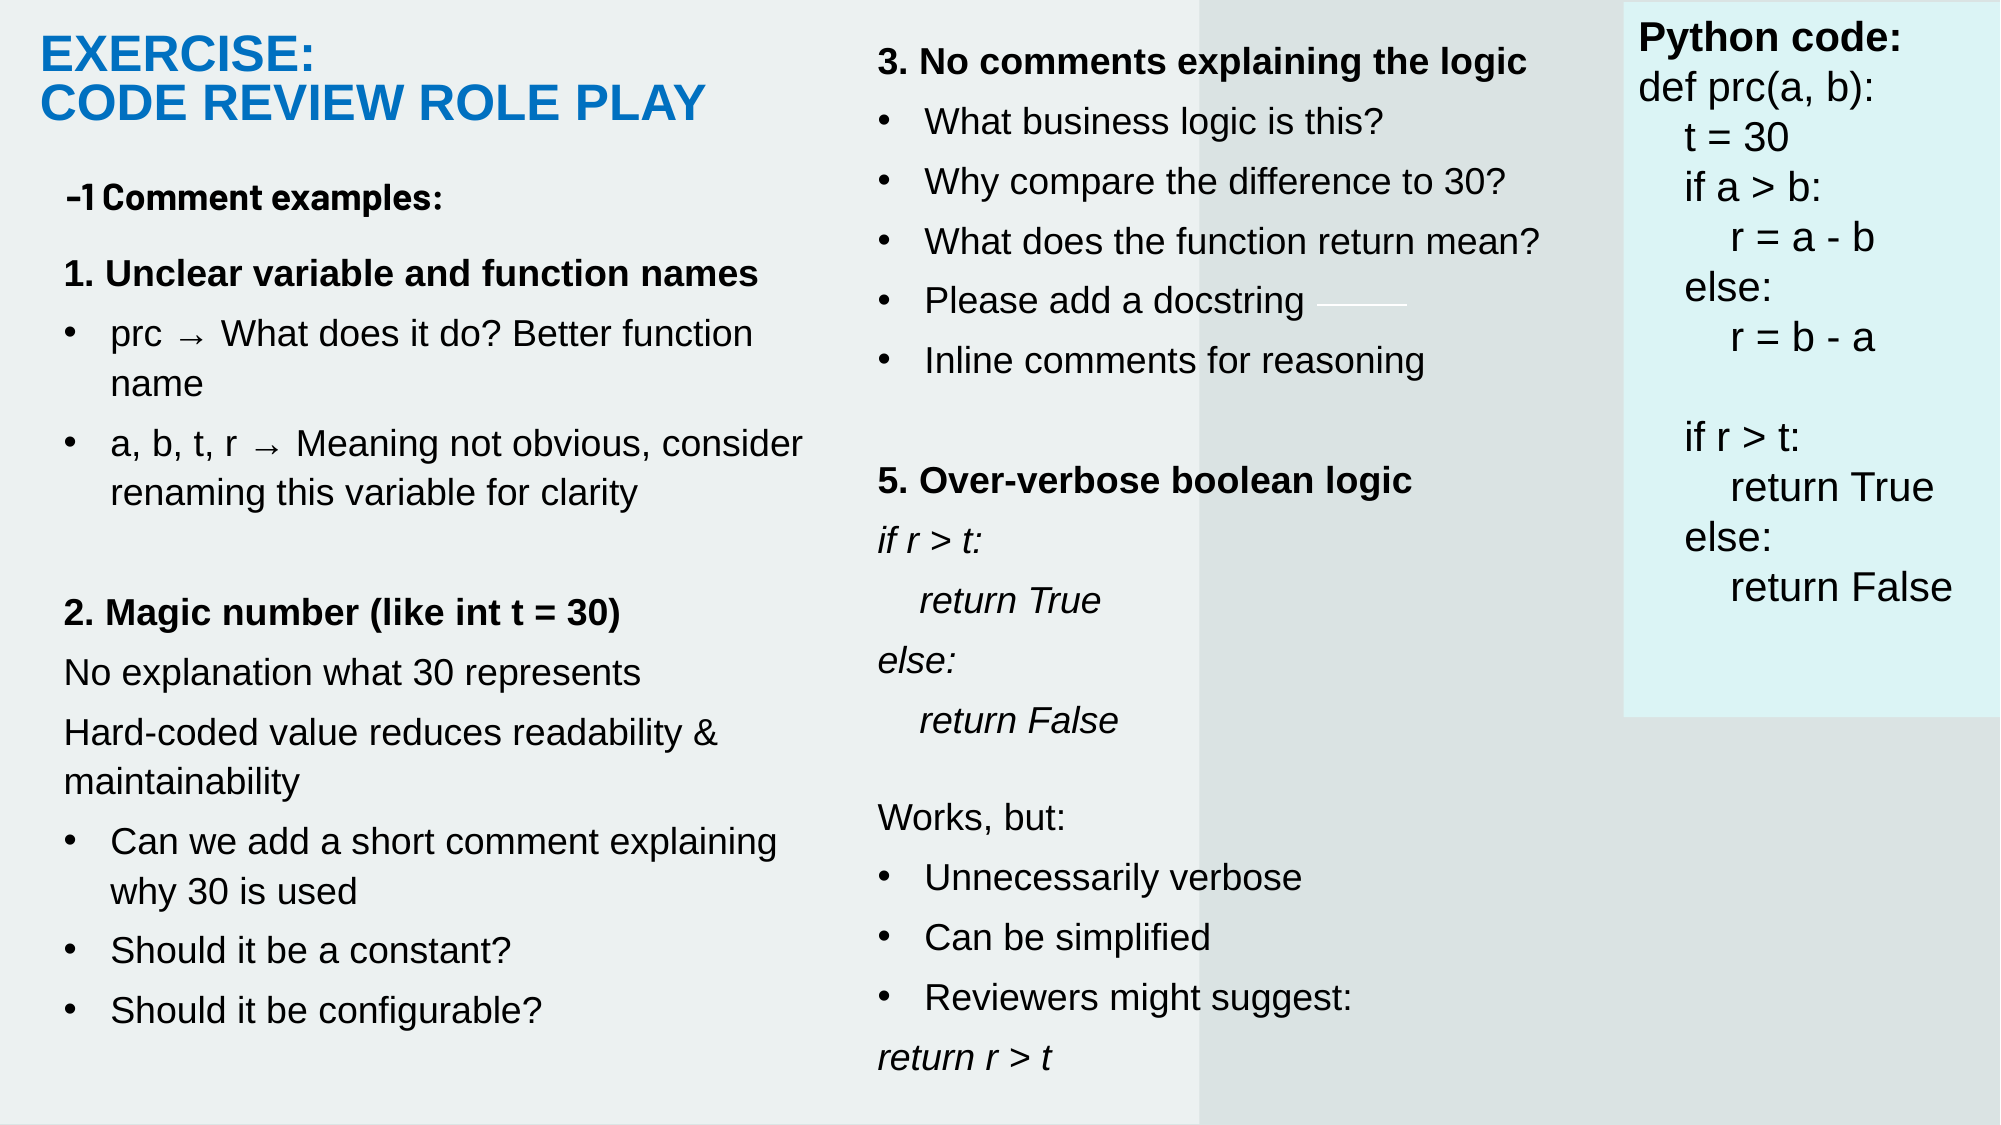

Python code:
def prc(a, b):
    t = 30
    if a > b:
        r = a - b
    else:
        r = b - a

    if r > t:
        return True
    else:
        return False

3. No comments explaining the logic
What business logic is this?
Why compare the difference to 30?
What does the function return mean?
Please add a docstring
Inline comments for reasoning

5. Over‑verbose boolean logic
if r > t:
    return True
else:
    return False

Works, but:
Unnecessarily verbose
Can be simplified
Reviewers might suggest:
return r > t
# Exercise: Code Review Role Play
-1 Comment examples:
1. Unclear variable and function names
prc → What does it do? Better function name
a, b, t, r → Meaning not obvious, consider renaming this variable for clarity

2. Magic number (like int t = 30)
No explanation what 30 represents
Hard‑coded value reduces readability & maintainability
Can we add a short comment explaining why 30 is used
Should it be a constant?
Should it be configurable?